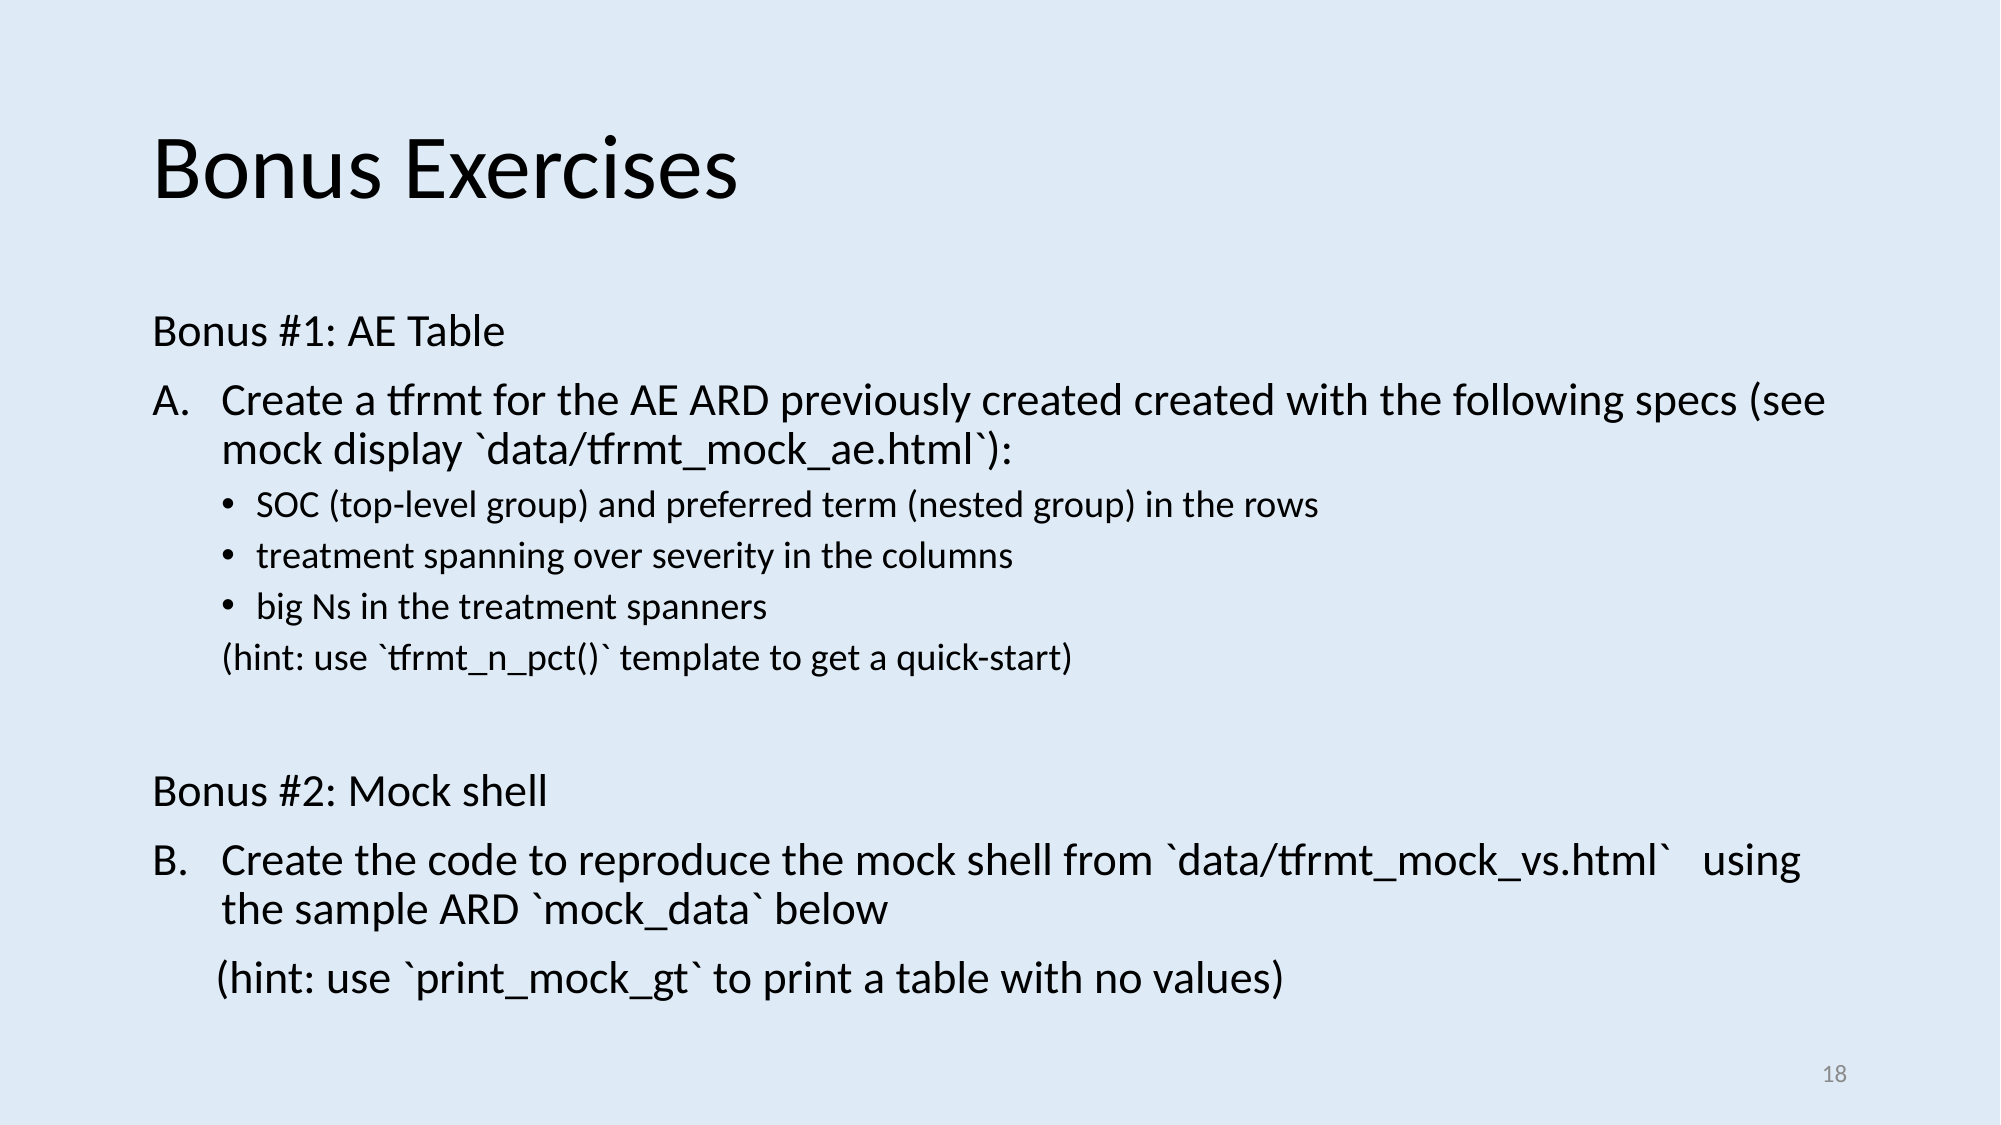

# Bonus Exercises
Bonus #1: AE Table
Create a tfrmt for the AE ARD previously created created with the following specs (see mock display `data/tfrmt_mock_ae.html`):
SOC (top-level group) and preferred term (nested group) in the rows
treatment spanning over severity in the columns
big Ns in the treatment spanners
(hint: use `tfrmt_n_pct()` template to get a quick-start)

Bonus #2: Mock shell
Create the code to reproduce the mock shell from `data/tfrmt_mock_vs.html`   using the sample ARD `mock_data` below
      (hint: use `print_mock_gt` to print a table with no values)
18